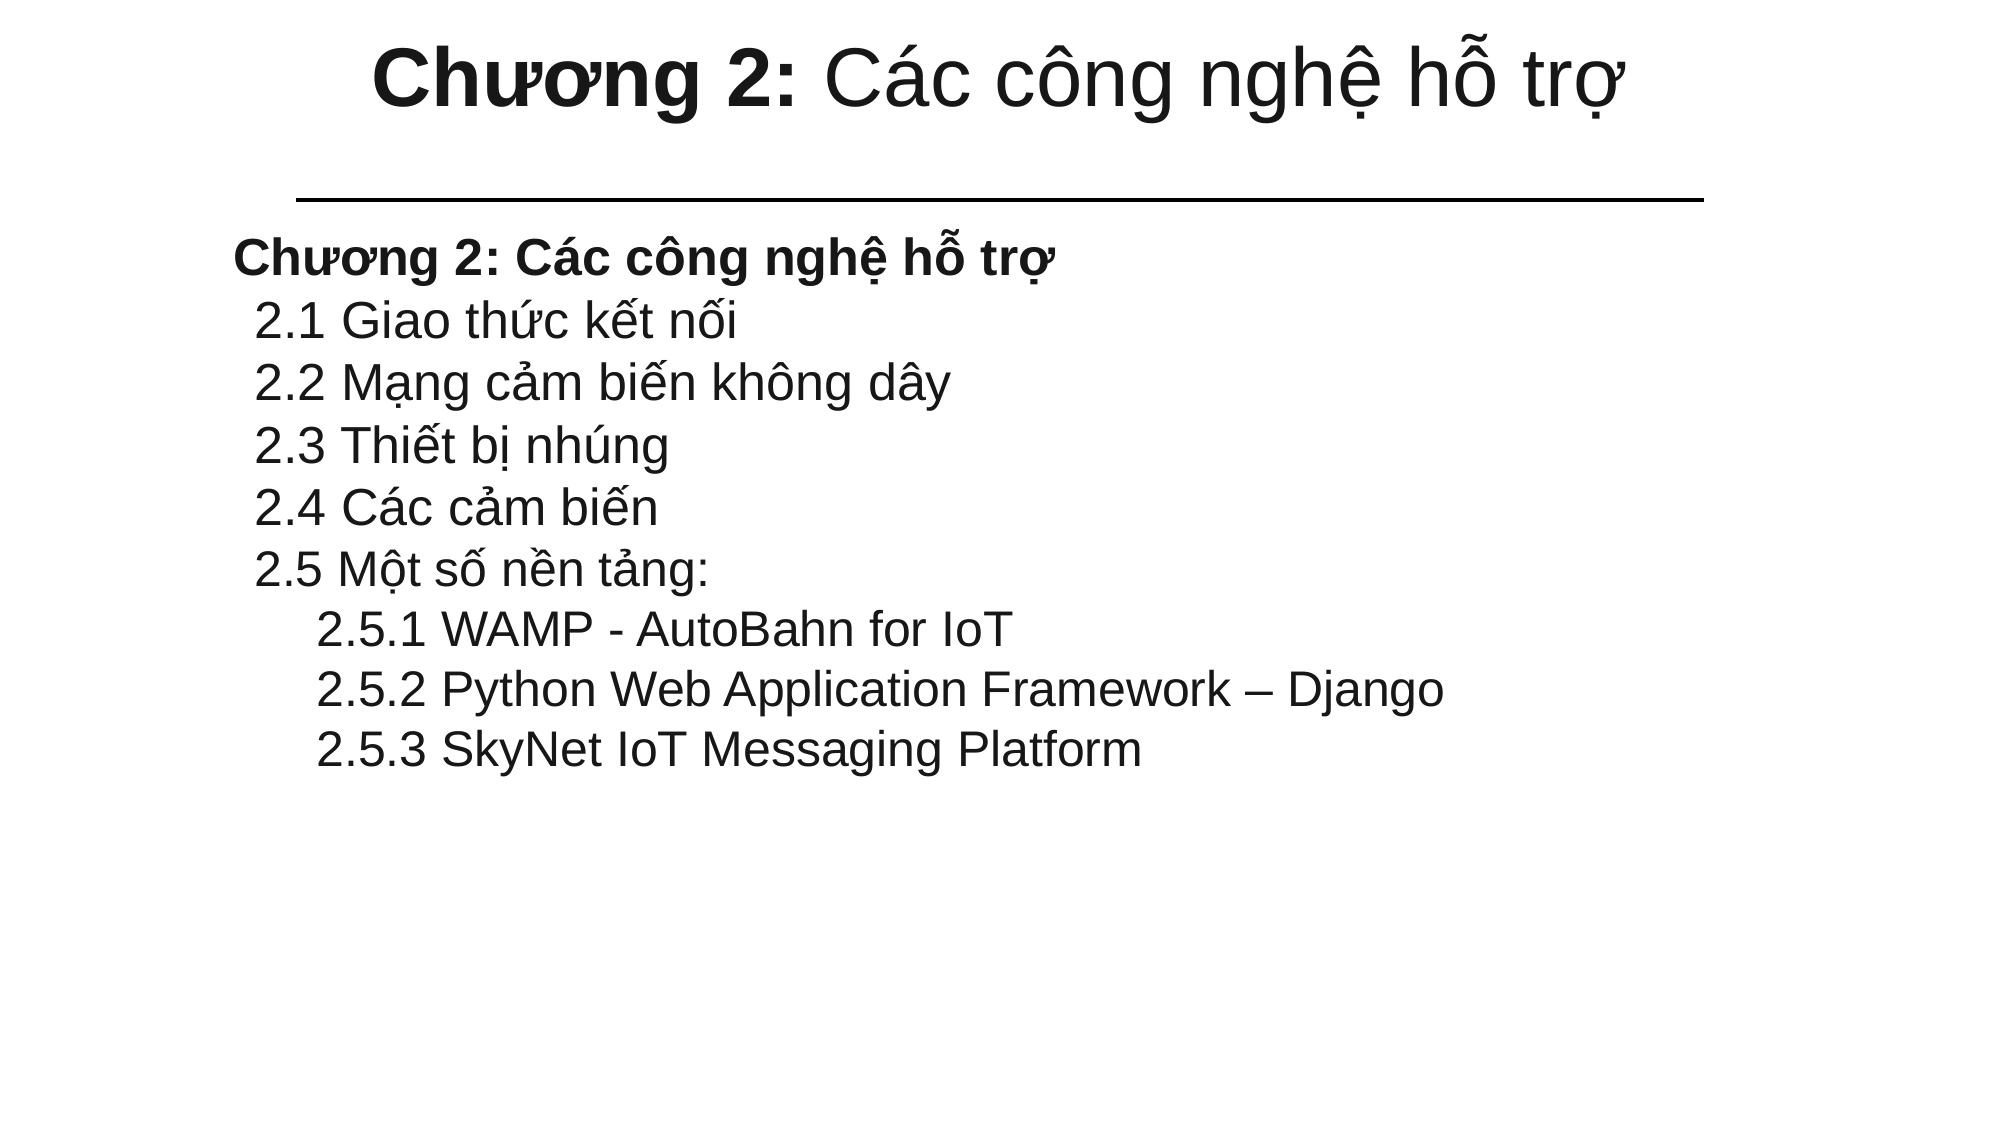

# Chương 2: Các công nghệ hỗ trợ
Chương 2: Các công nghệ hỗ trợ
2.1 Giao thức kết nối
2.2 Mạng cảm biến không dây
2.3 Thiết bị nhúng
2.4 Các cảm biến
2.5 Một số nền tảng:
 2.5.1 WAMP - AutoBahn for IoT
 2.5.2 Python Web Application Framework – Django
 2.5.3 SkyNet IoT Messaging Platform